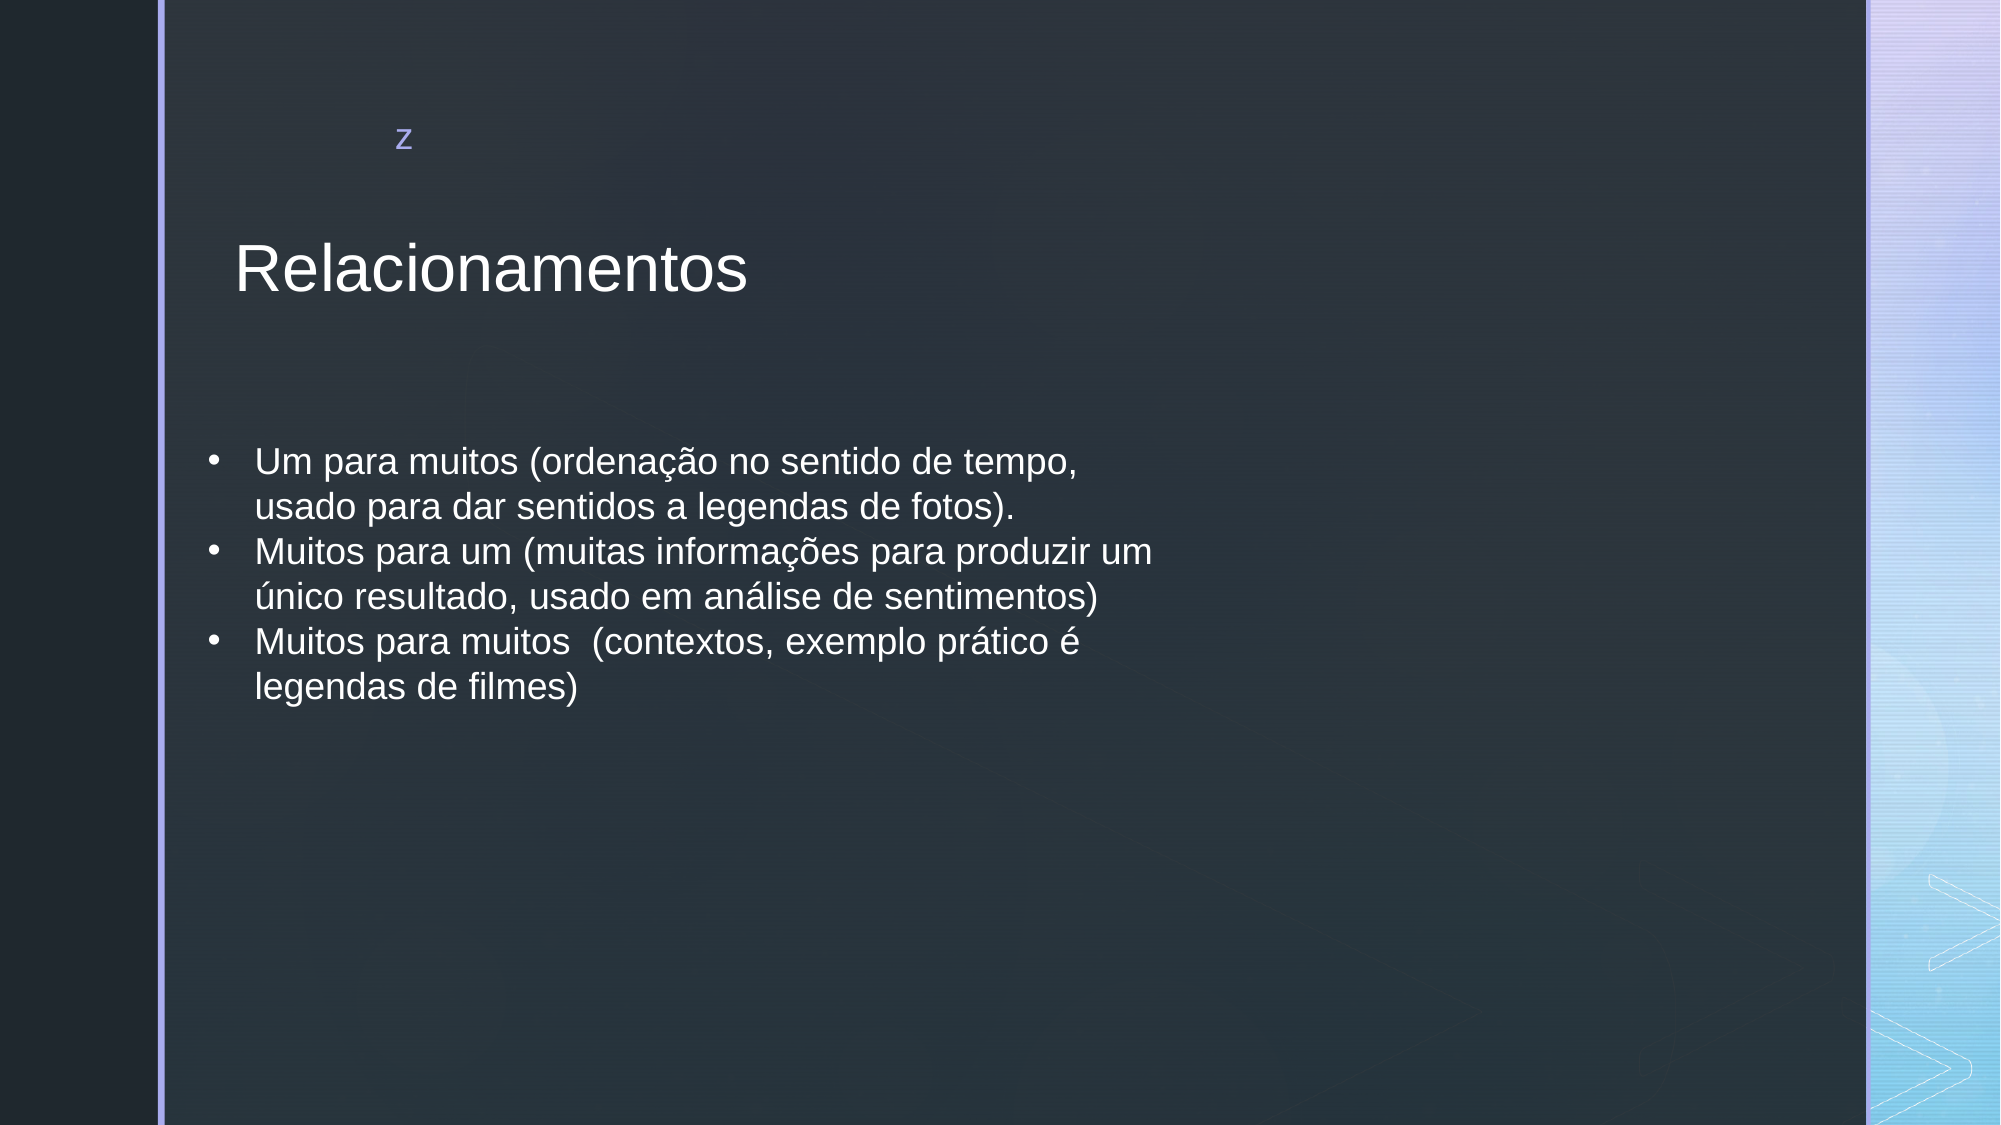

Relacionamentos
Um para muitos (ordenação no sentido de tempo, usado para dar sentidos a legendas de fotos).
Muitos para um (muitas informações para produzir um único resultado, usado em análise de sentimentos)
Muitos para muitos  (contextos, exemplo prático é legendas de filmes)